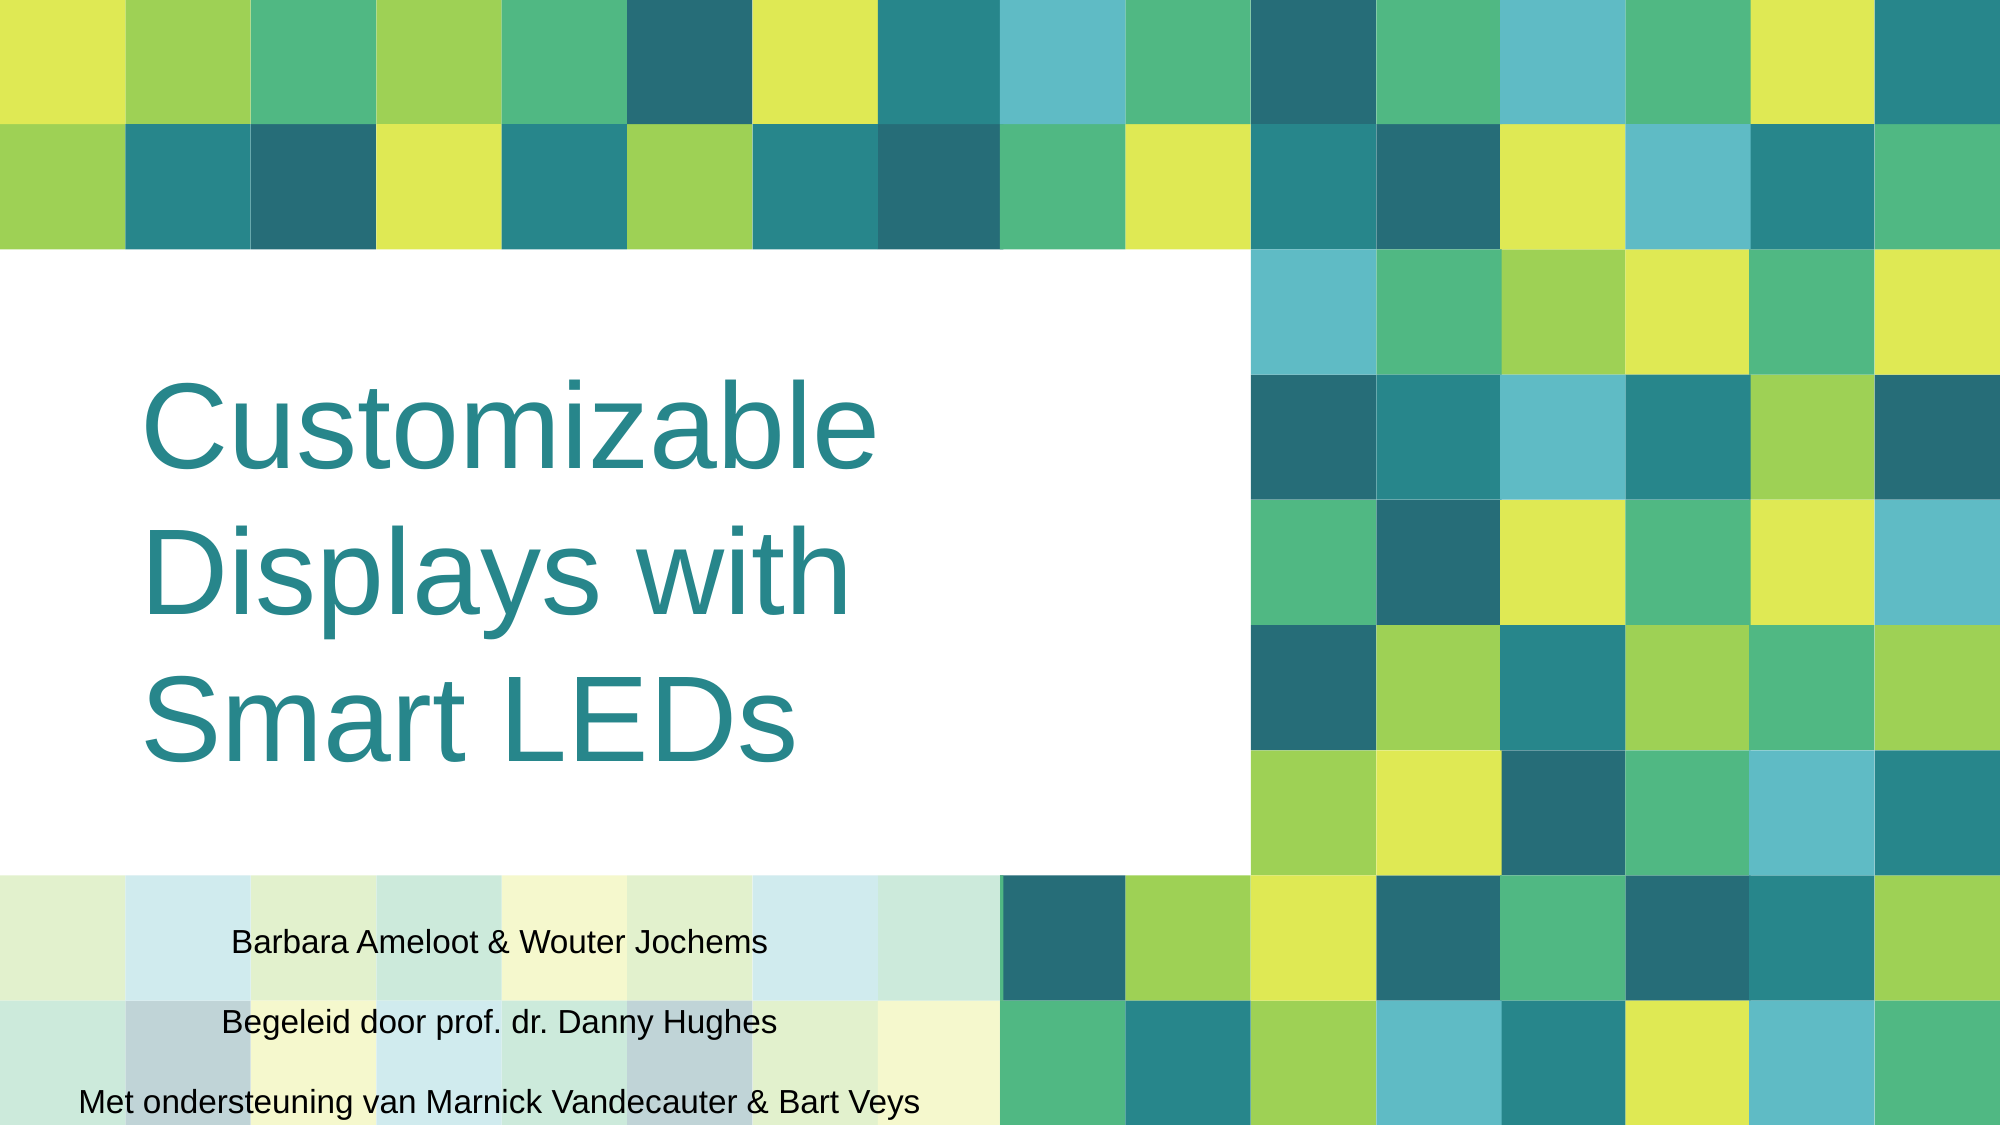

# Customizable Displays with Smart LEDs
Barbara Ameloot & Wouter Jochems
Begeleid door prof. dr. Danny Hughes
Met ondersteuning van Marnick Vandecauter & Bart Veys